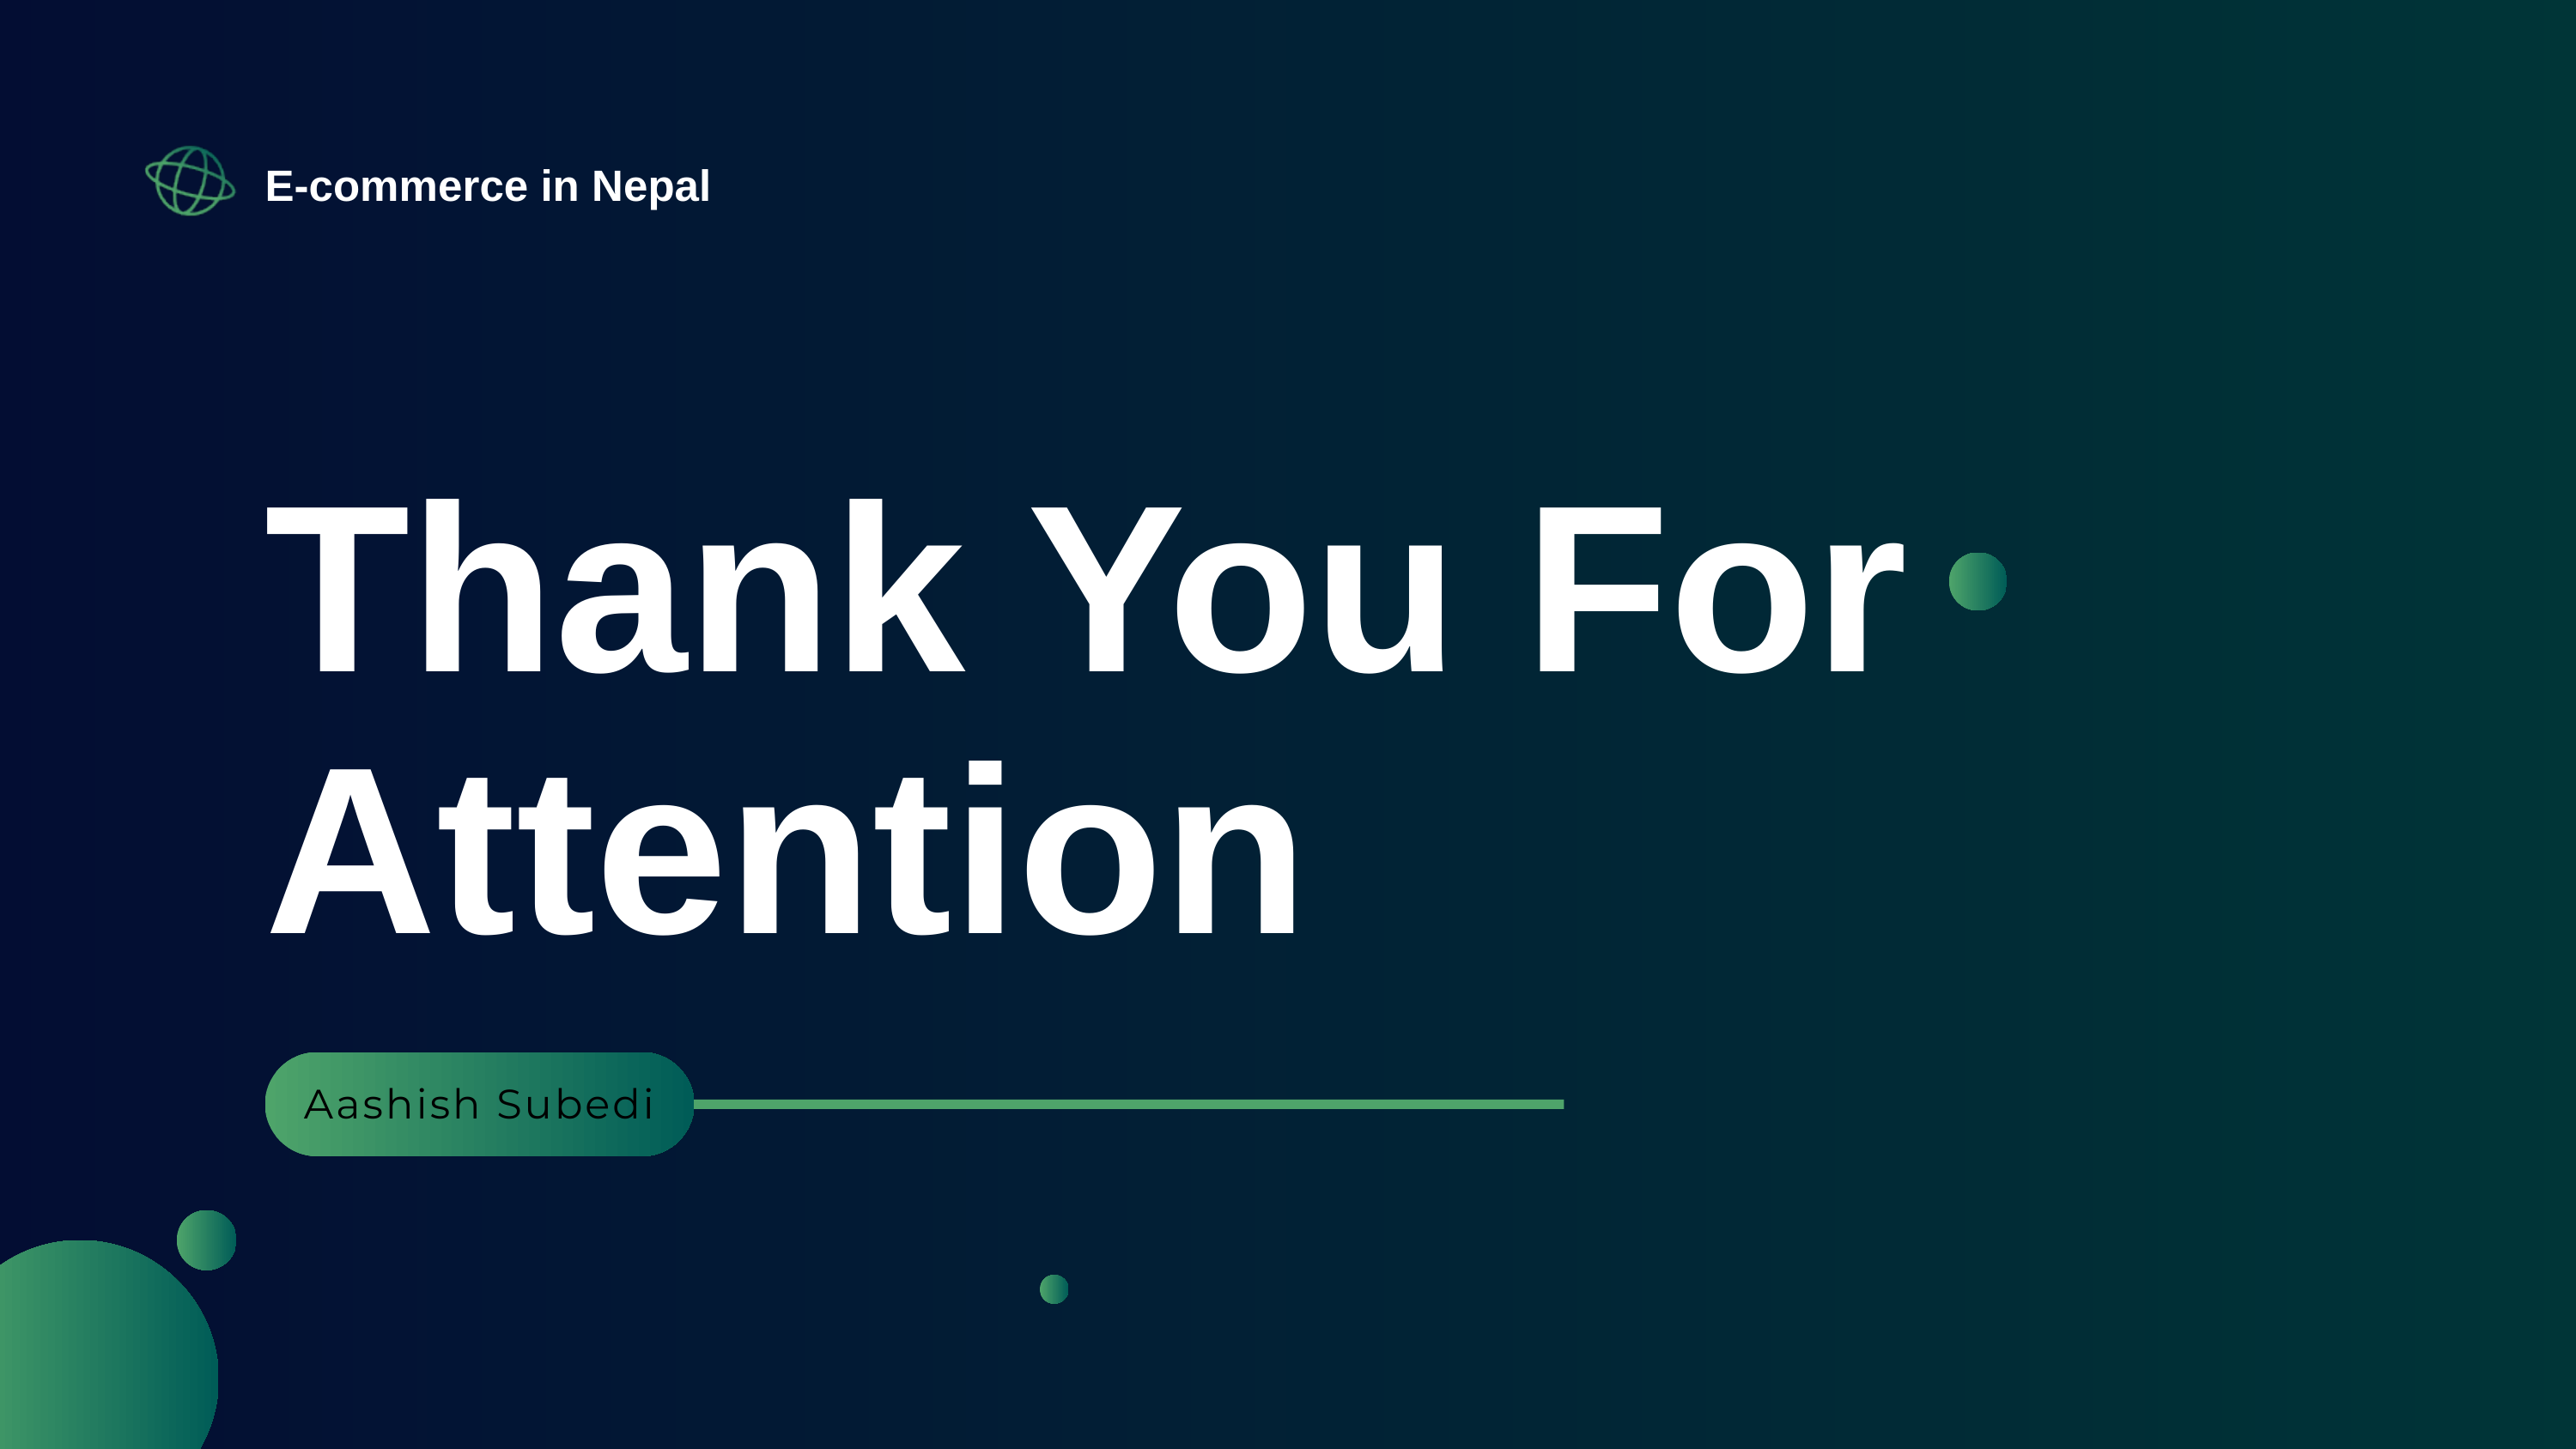

E-commerce in Nepal
Thank You For Attention

Aashish Subedi